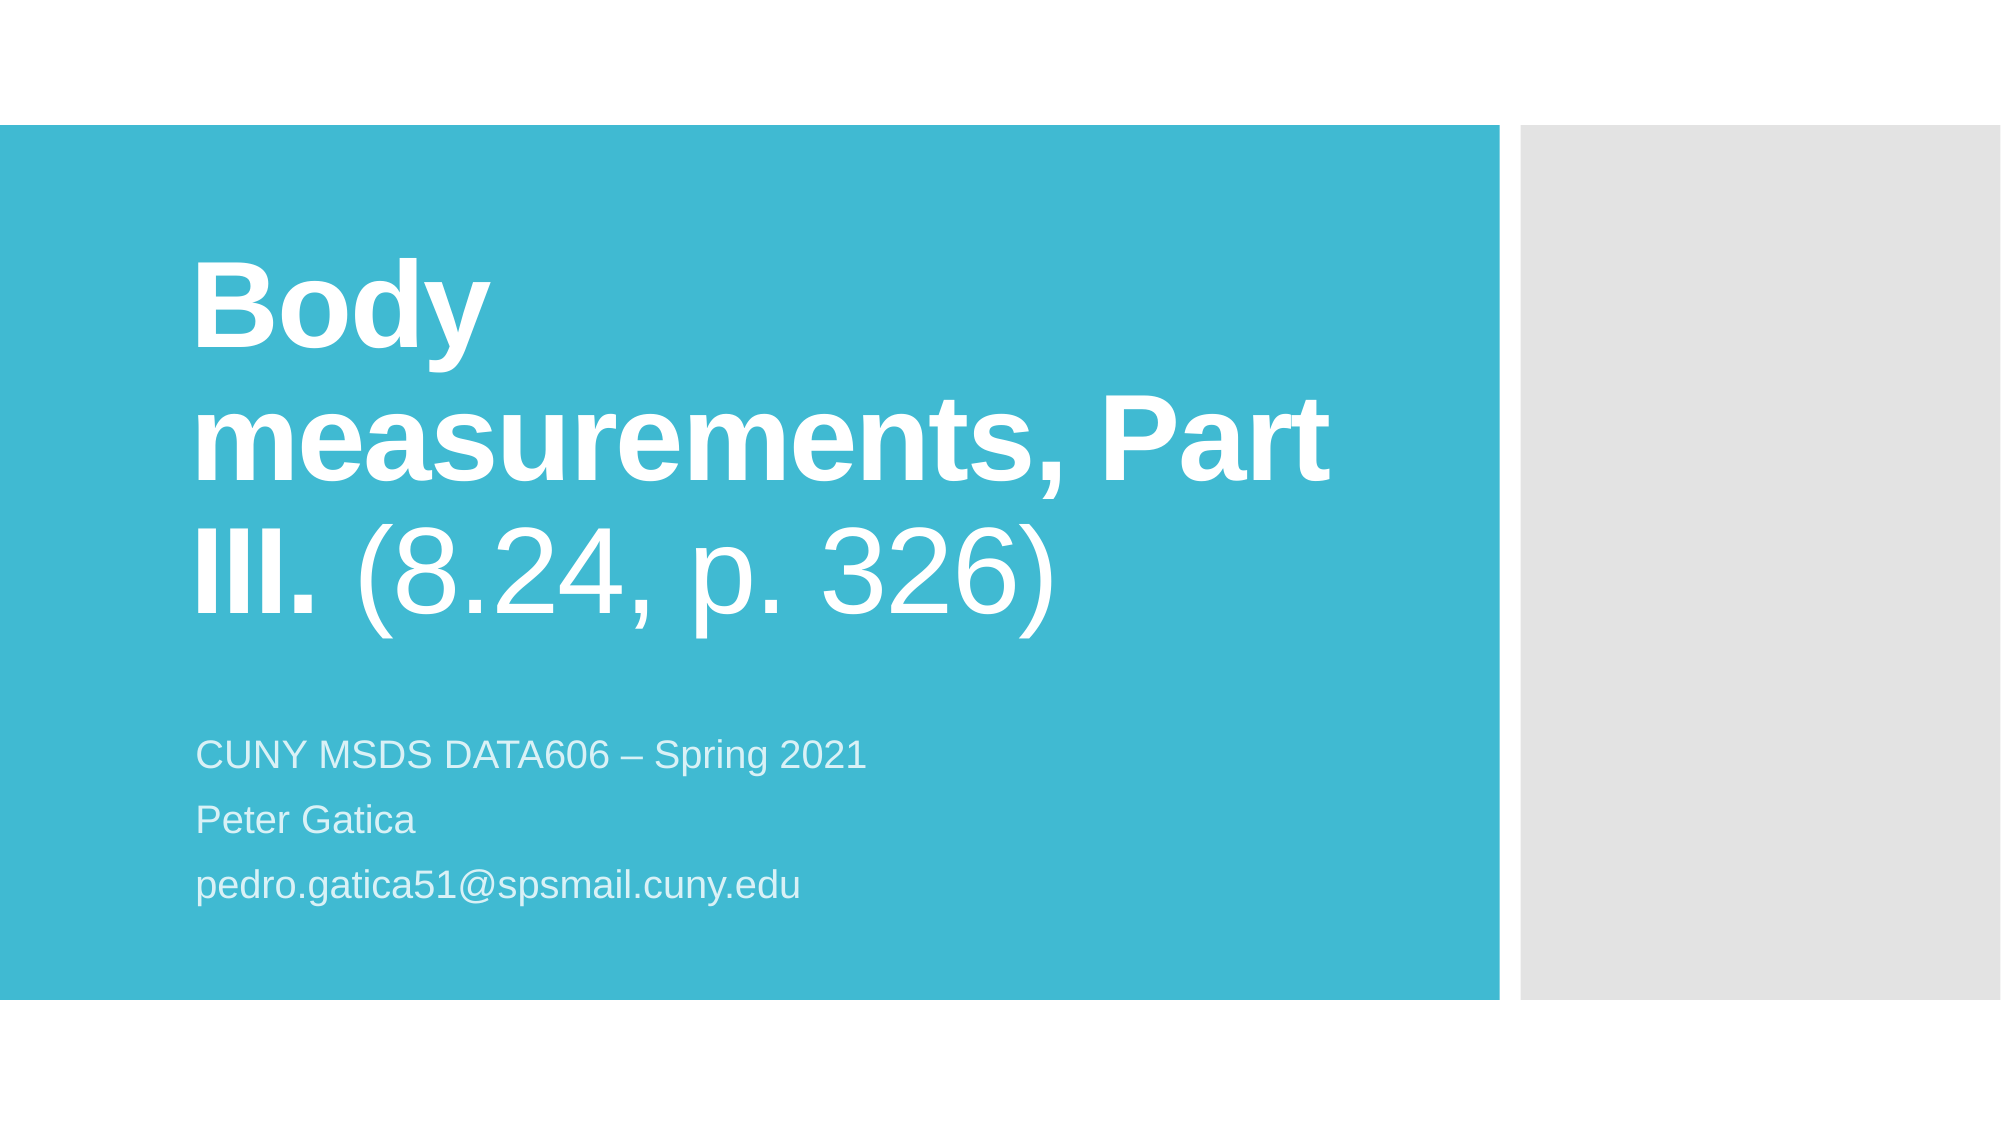

# Body measurements, Part III. (8.24, p. 326)
CUNY MSDS DATA606 – Spring 2021
Peter Gatica
pedro.gatica51@spsmail.cuny.edu